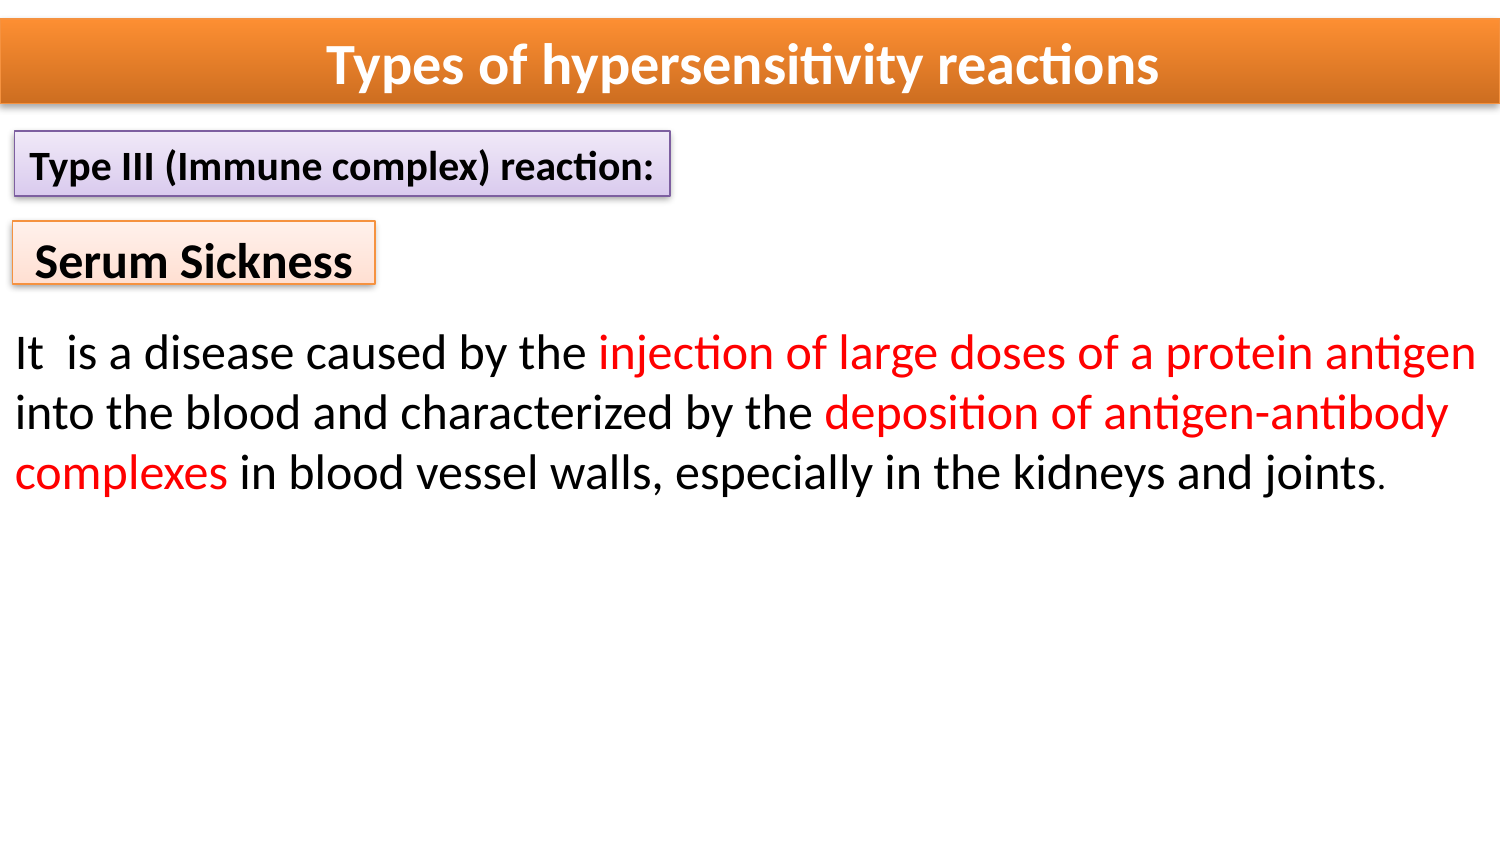

Types of hypersensitivity reactions
Type III (Immune complex) reaction:
Serum Sickness
It  is a disease caused by the injection of large doses of a protein antigen into the blood and characterized by the deposition of antigen-antibody complexes in blood vessel walls, especially in the kidneys and joints.